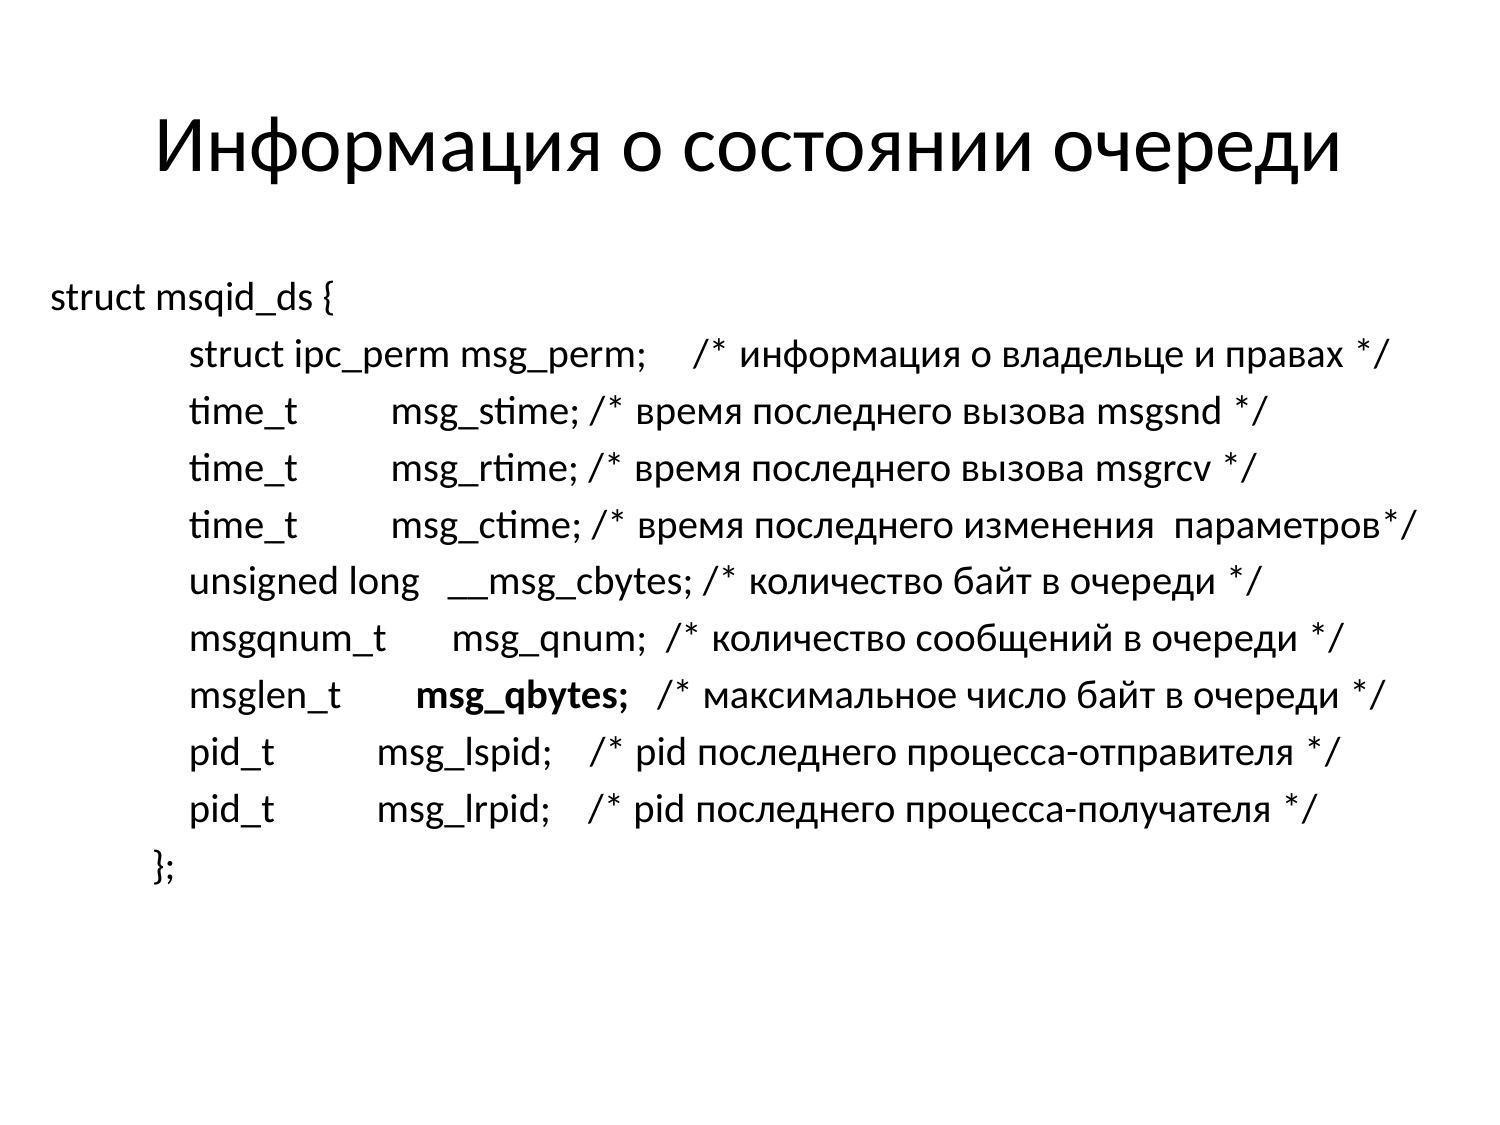

# Информация о состоянии очереди
struct msqid_ds {
               struct ipc_perm msg_perm;     /* информация о владельце и правах */
               time_t          msg_stime; /* время последнего вызова msgsnd */
               time_t          msg_rtime; /* время последнего вызова msgrcv */
               time_t          msg_ctime; /* время последнего изменения  параметров*/
               unsigned long   __msg_cbytes; /* количество байт в очереди */
               msgqnum_t       msg_qnum;  /* количество сообщений в очереди */
               msglen_t        msg_qbytes;   /* максимальное число байт в очереди */
               pid_t           msg_lspid;    /* pid последнего процесса-отправителя */
               pid_t           msg_lrpid;    /* pid последнего процесса-получателя */
           };